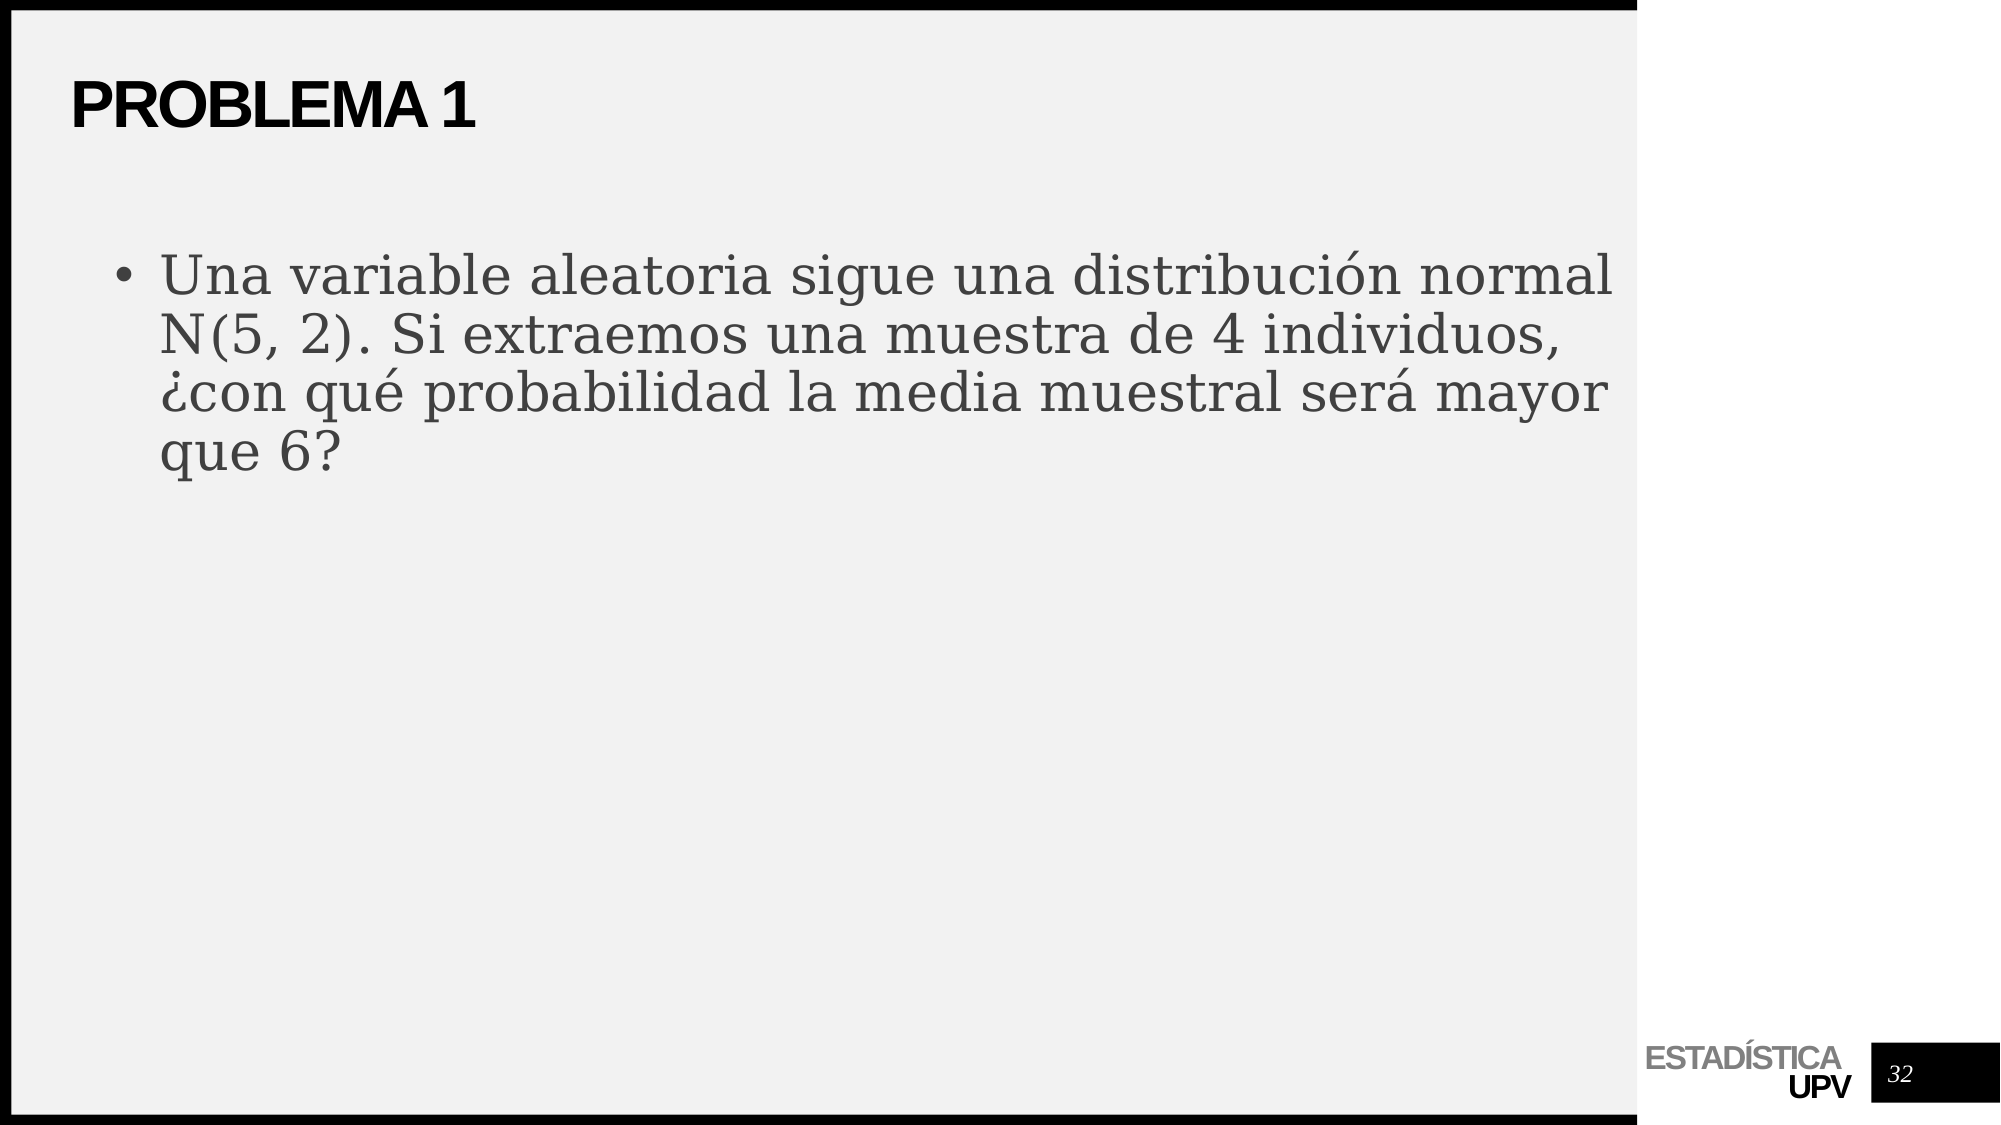

# Problema 1

Una variable aleatoria sigue una distribución normal N(5, 2). Si extraemos una muestra de 4 individuos, ¿con qué probabilidad la media muestral será mayor que 6?

32